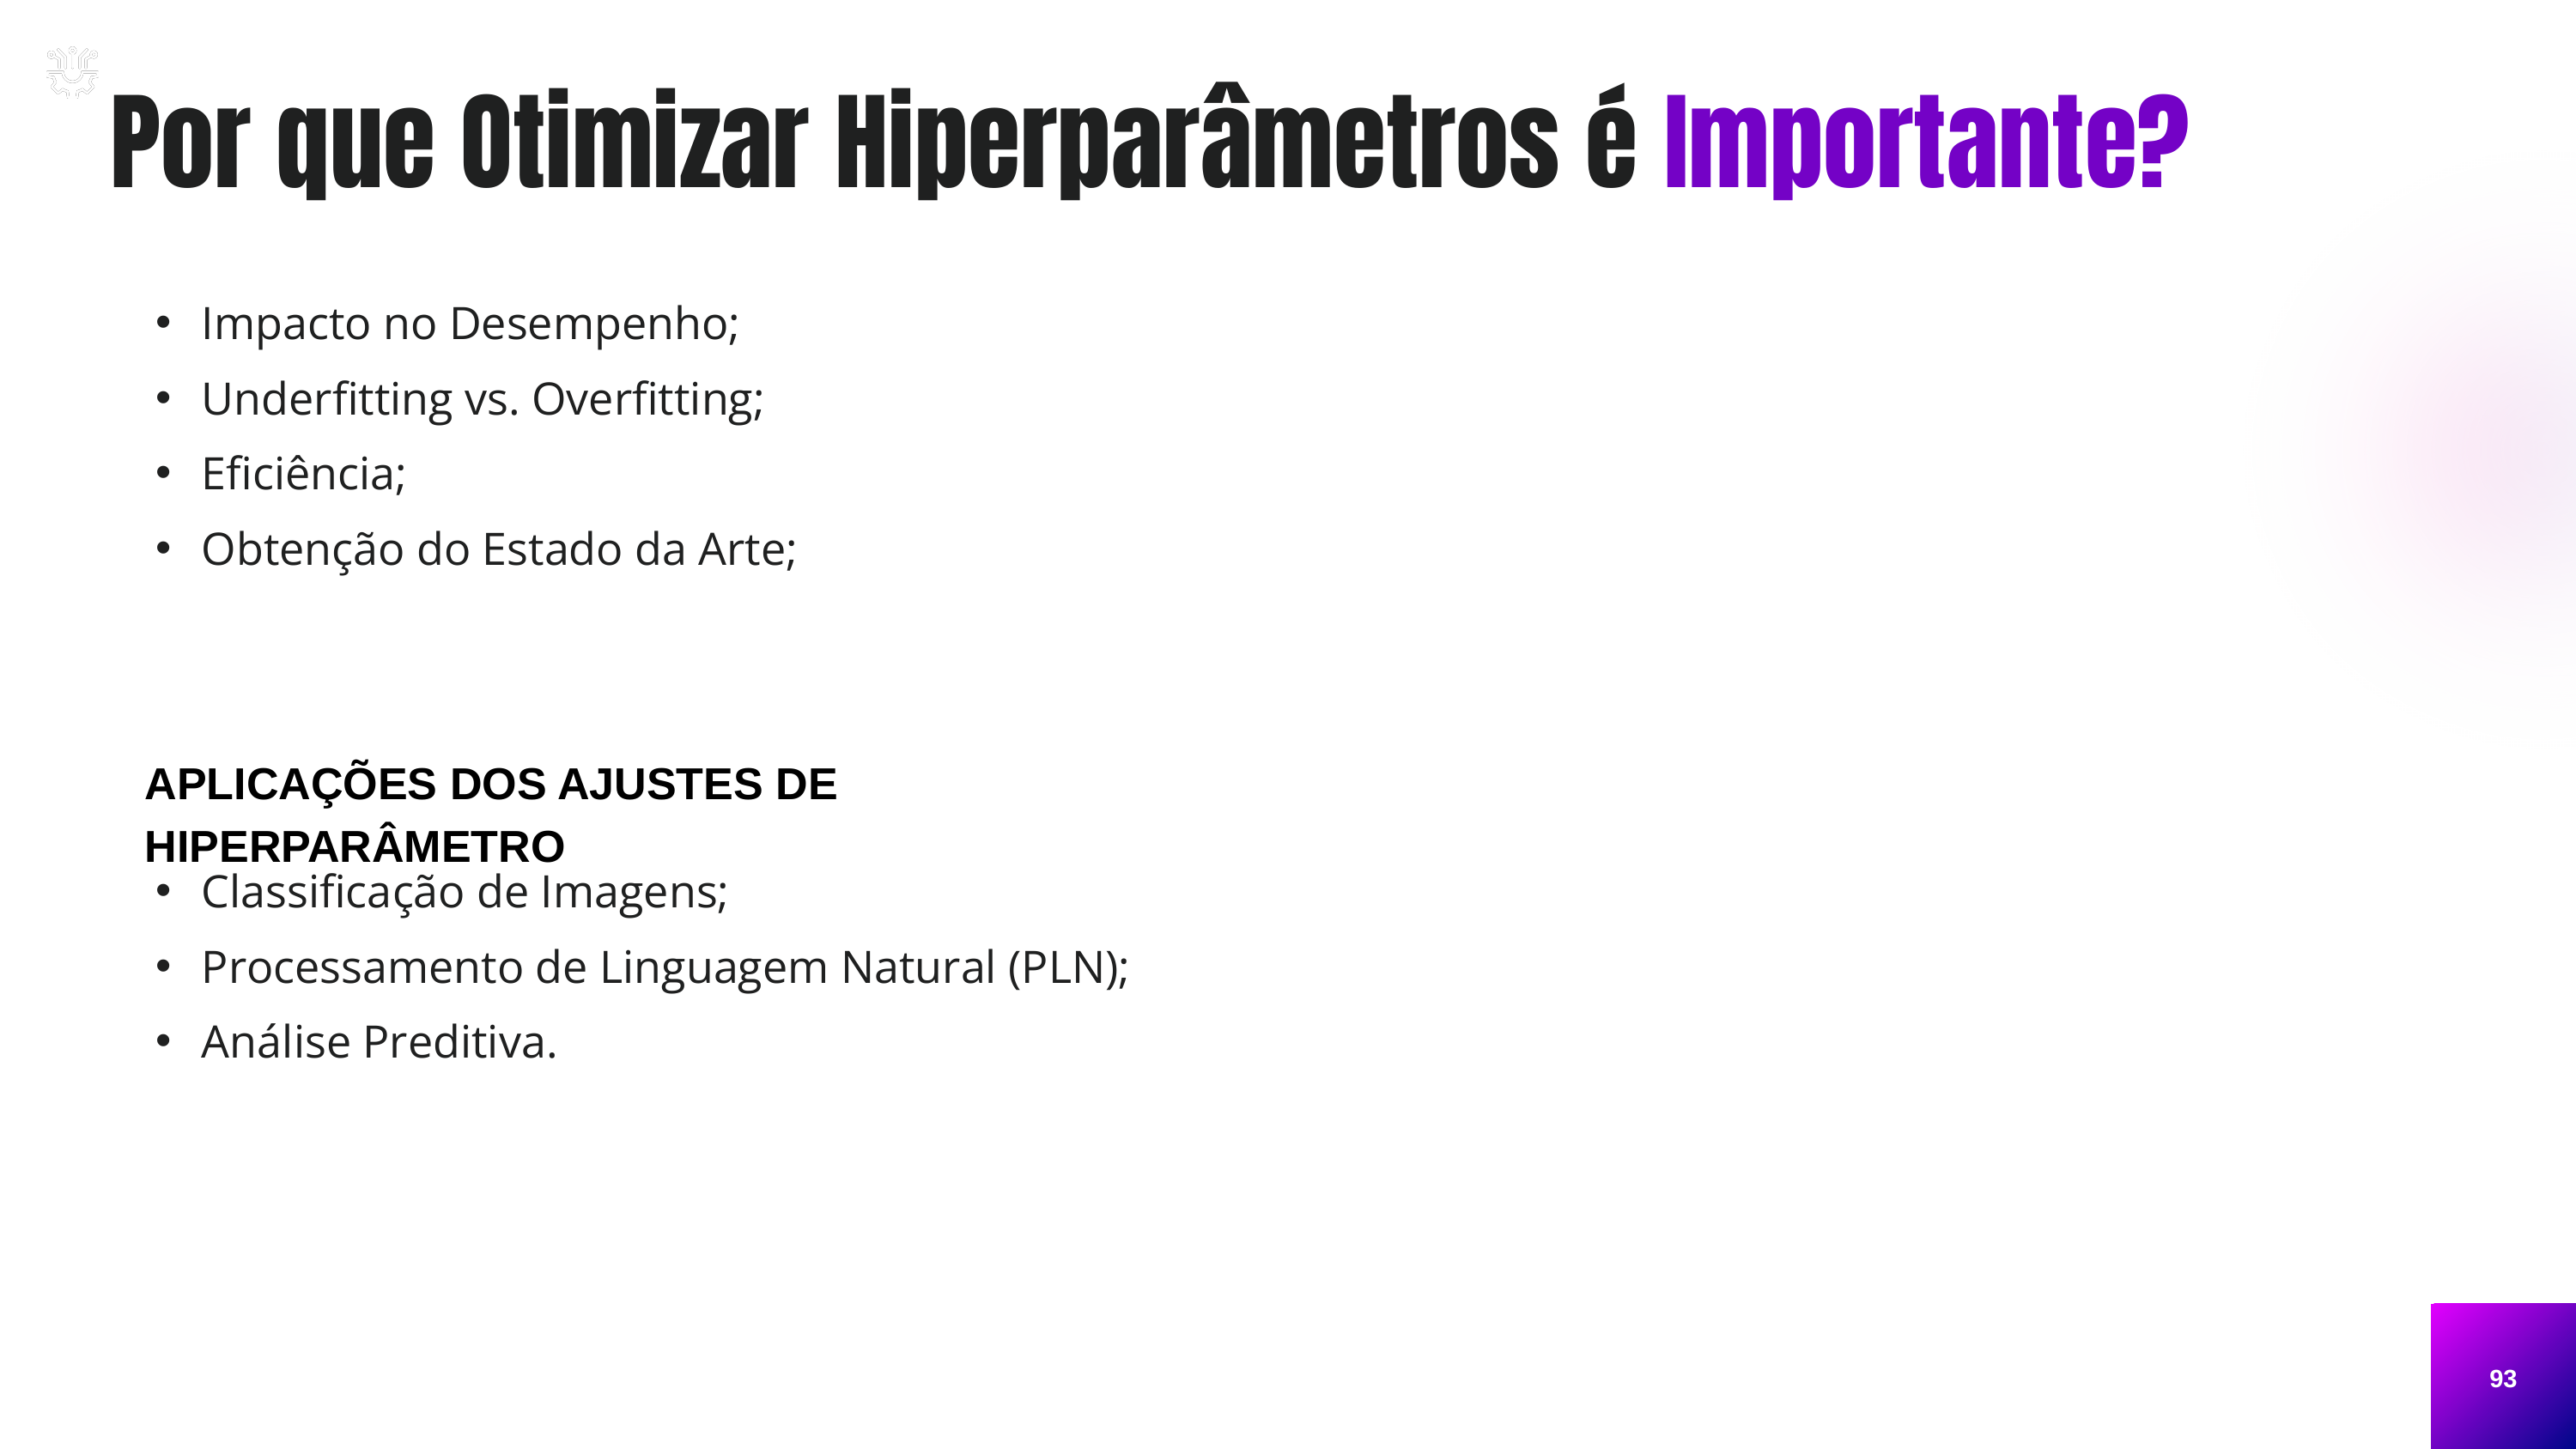

Por que Otimizar Hiperparâmetros é Importante?

Impacto no Desempenho;
Underfitting vs. Overfitting;
Eficiência;
Obtenção do Estado da Arte;
APLICAÇÕES DOS AJUSTES DE HIPERPARÂMETRO
Classificação de Imagens;
Processamento de Linguagem Natural (PLN);
Análise Preditiva.

93